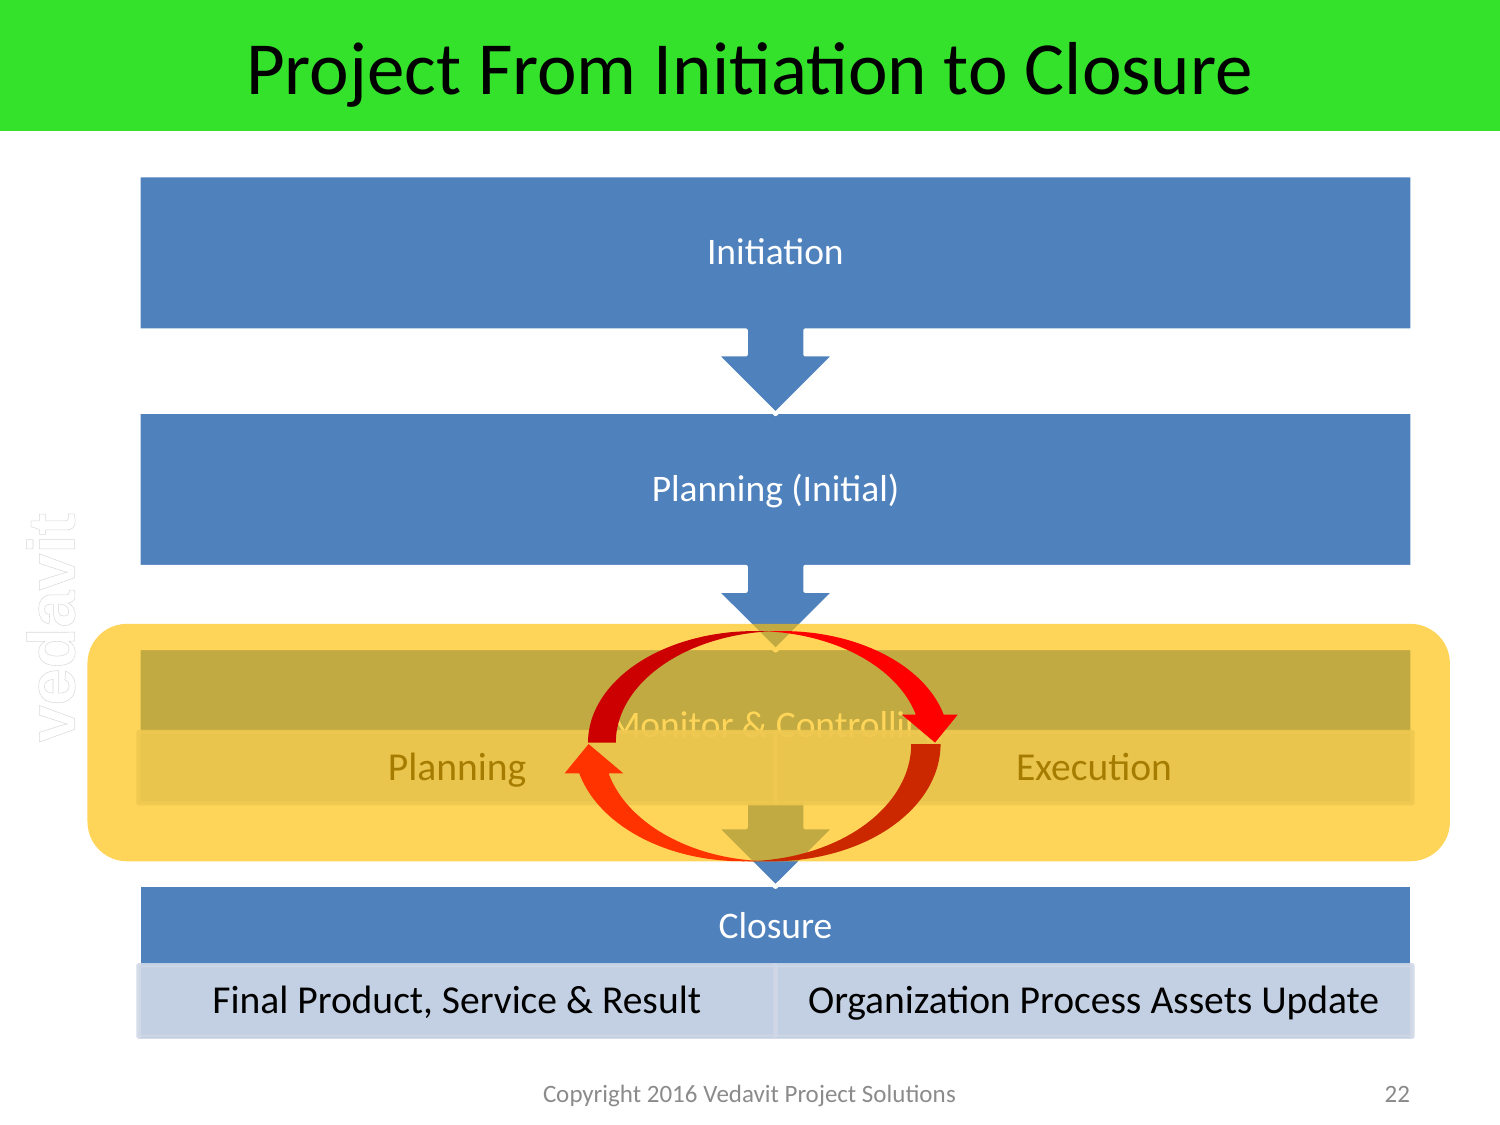

# Project From Initiation to Closure
Closure
Final Product, Service & Result
Organization Process Assets Update
Monitor & Controlling
Planning
Execution
Planning (Initial)
Initiation

Copyright 2016 Vedavit Project Solutions
22